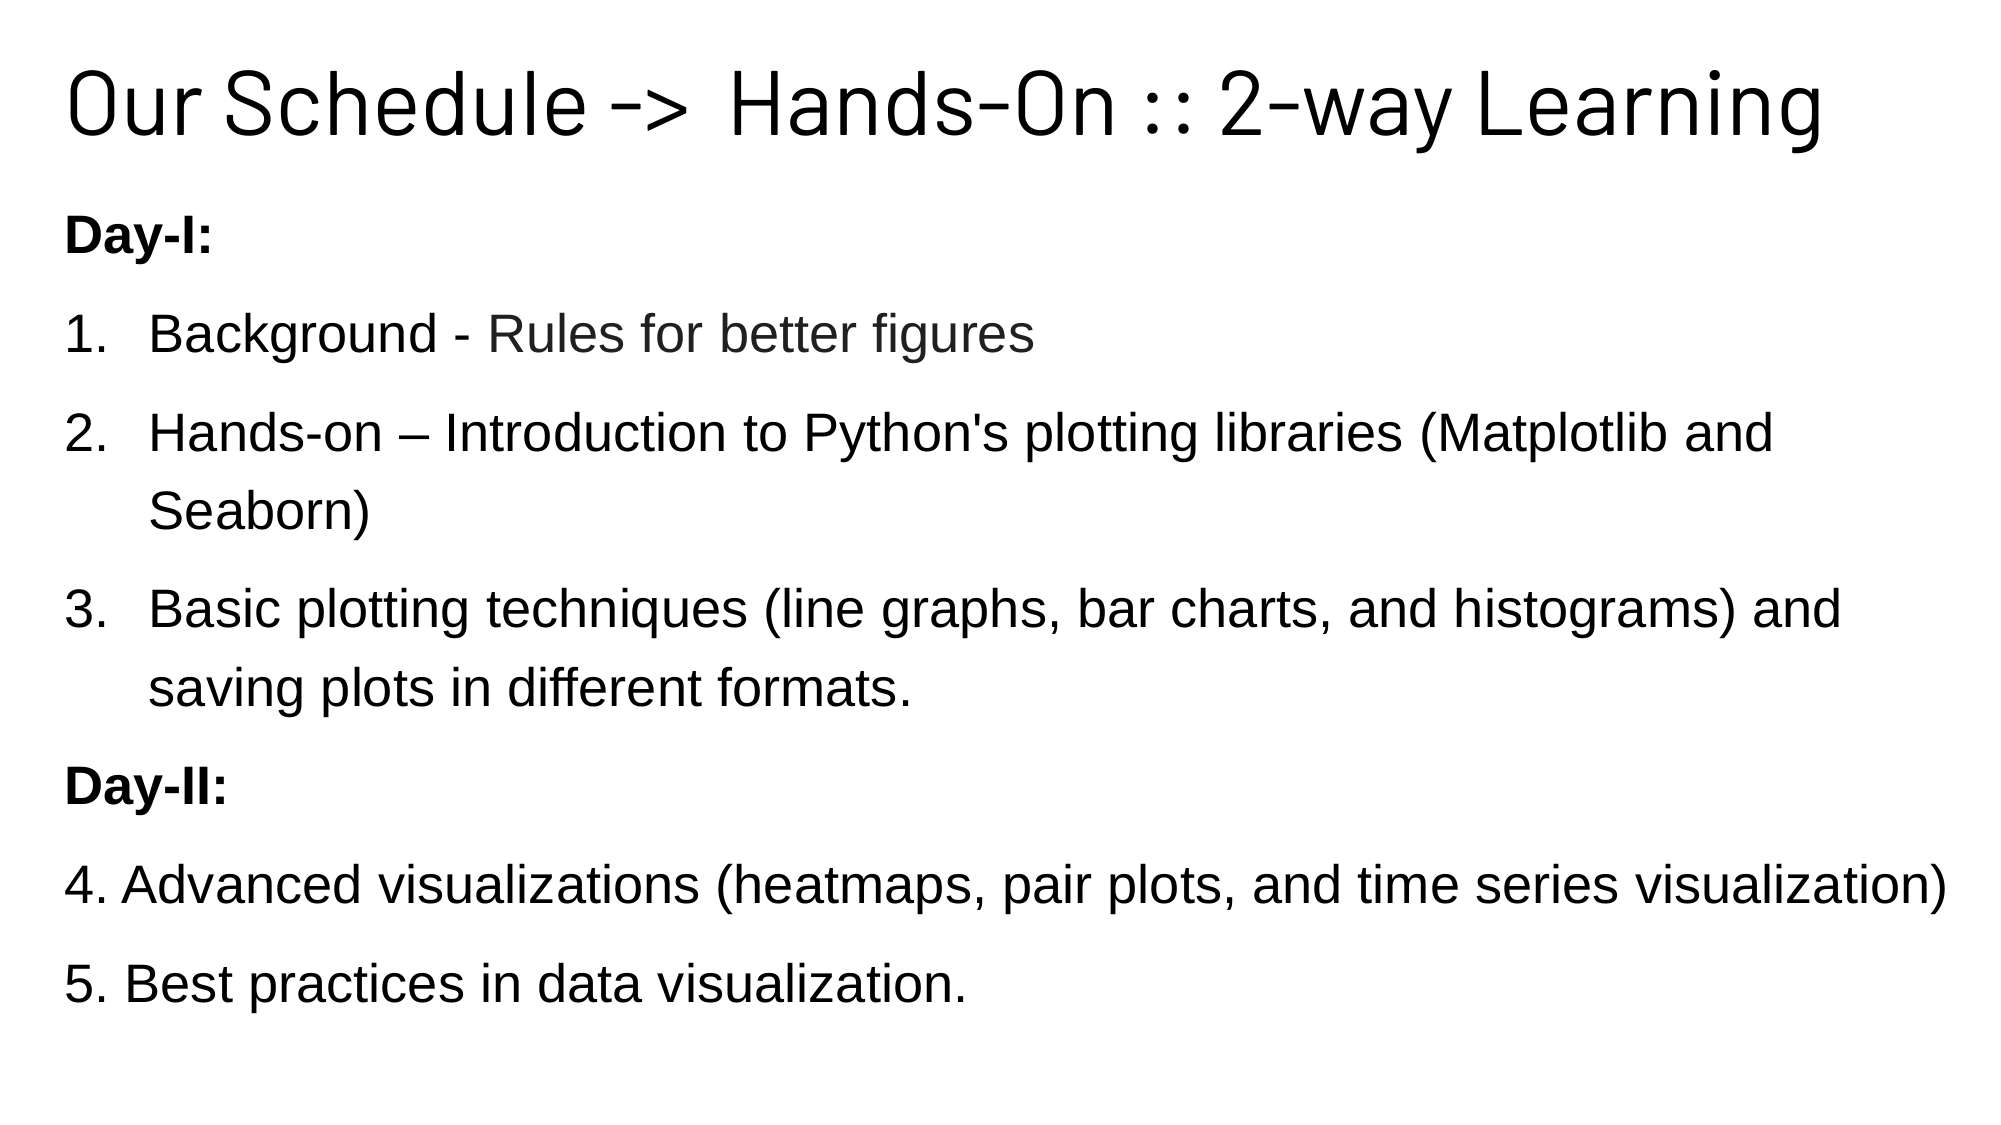

# Our Schedule ->  Hands-On :: 2-way Learning
Day-I:
Background - Rules for better figures
Hands-on – Introduction to Python's plotting libraries (Matplotlib and Seaborn)
Basic plotting techniques (line graphs, bar charts, and histograms) and saving plots in different formats.
Day-II:
4. Advanced visualizations (heatmaps, pair plots, and time series visualization)
5. Best practices in data visualization.